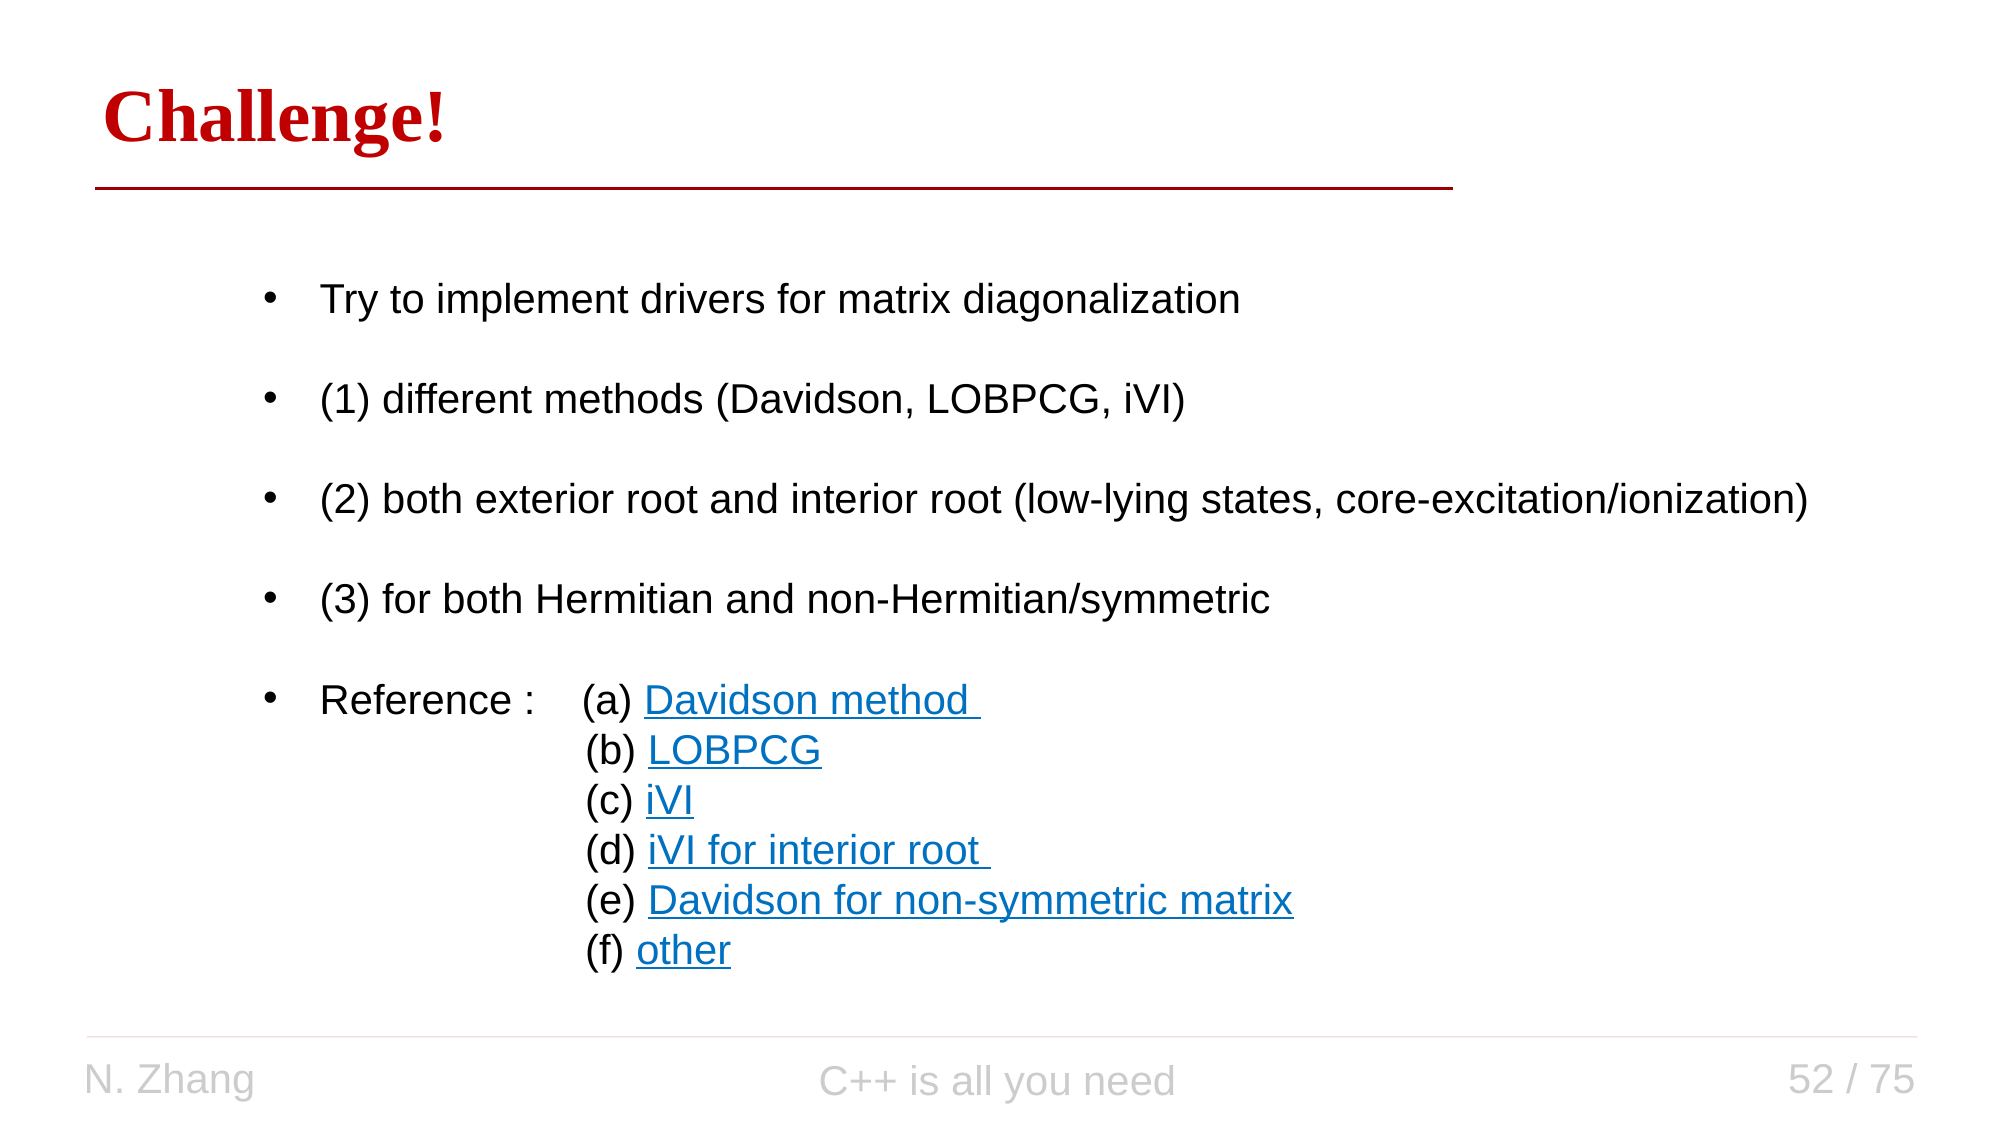

Challenge!
Try to implement drivers for matrix diagonalization

(1) different methods (Davidson, LOBPCG, iVI)

(2) both exterior root and interior root (low-lying states, core-excitation/ionization)

(3) for both Hermitian and non-Hermitian/symmetric

Reference :    (a) Davidson method
                            (b) LOBPCG
                            (c) iVI
                            (d) iVI for interior root
                            (e) Davidson for non-symmetric matrix
                            (f) other
N. Zhang
52 / 75
C++ is all you need